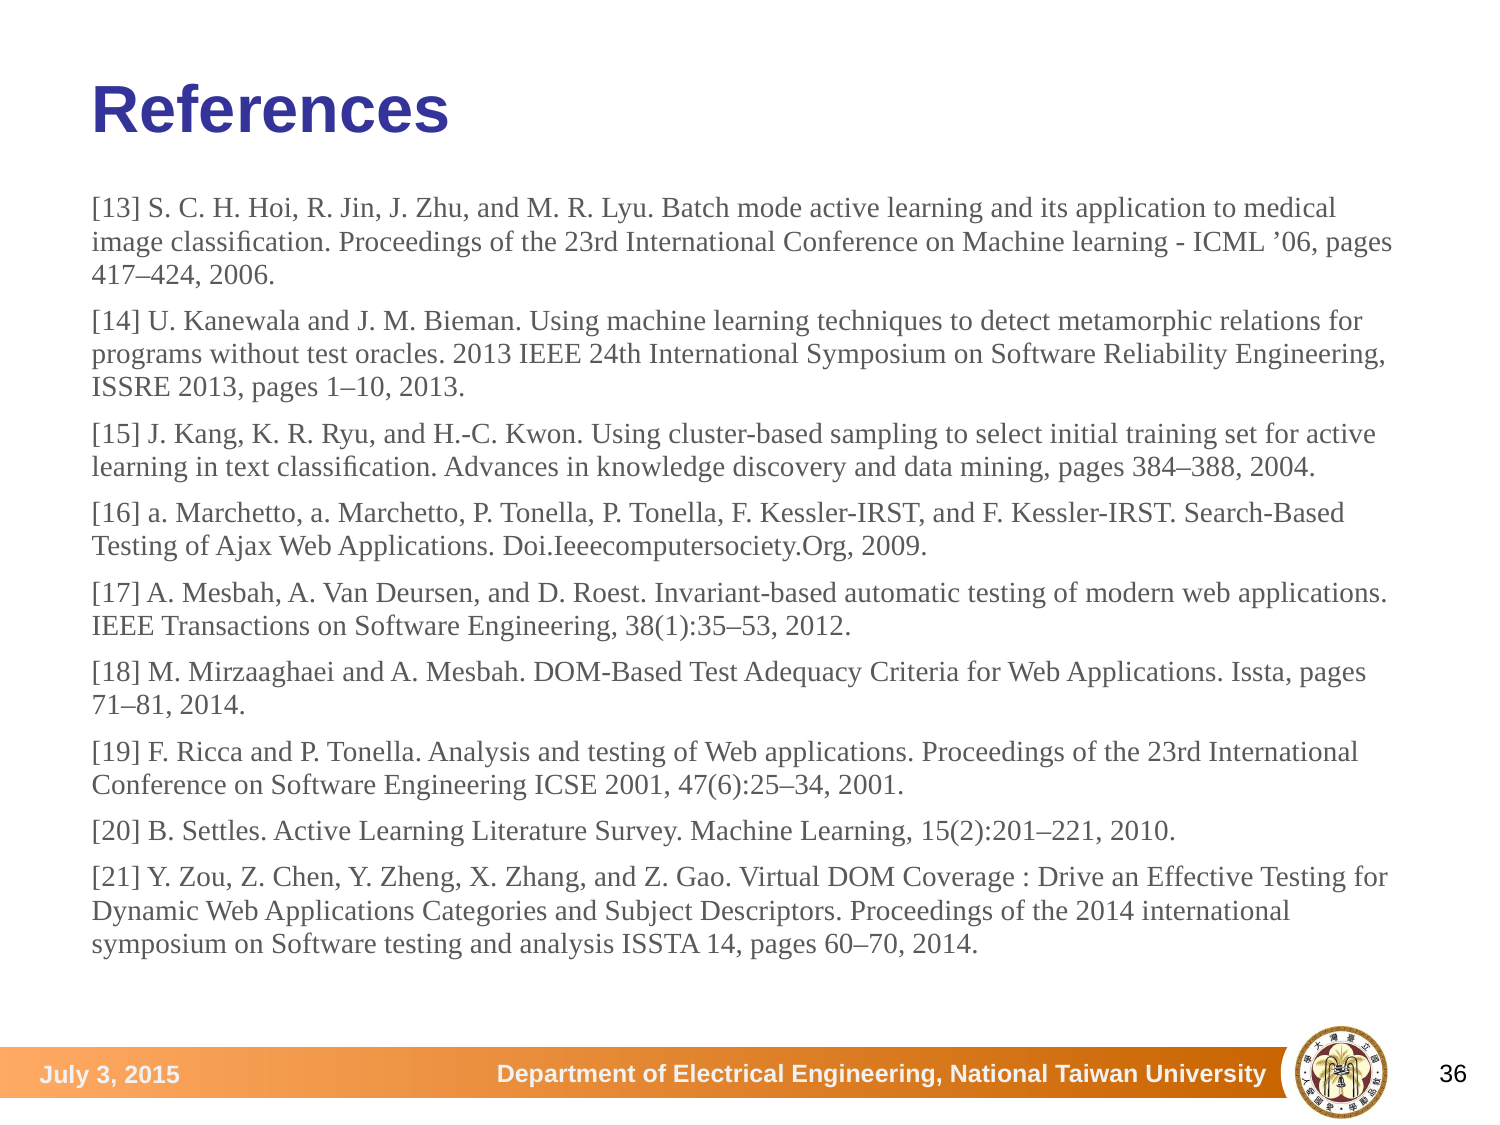

# References
[13] S. C. H. Hoi, R. Jin, J. Zhu, and M. R. Lyu. Batch mode active learning and its application to medical image classiﬁcation. Proceedings of the 23rd International Conference on Machine learning - ICML ’06, pages 417–424, 2006.
[14] U. Kanewala and J. M. Bieman. Using machine learning techniques to detect metamorphic relations for programs without test oracles. 2013 IEEE 24th International Symposium on Software Reliability Engineering, ISSRE 2013, pages 1–10, 2013.
[15] J. Kang, K. R. Ryu, and H.-C. Kwon. Using cluster-based sampling to select initial training set for active learning in text classiﬁcation. Advances in knowledge discovery and data mining, pages 384–388, 2004.
[16] a. Marchetto, a. Marchetto, P. Tonella, P. Tonella, F. Kessler-IRST, and F. Kessler-IRST. Search-Based Testing of Ajax Web Applications. Doi.Ieeecomputersociety.Org, 2009.
[17] A. Mesbah, A. Van Deursen, and D. Roest. Invariant-based automatic testing of modern web applications. IEEE Transactions on Software Engineering, 38(1):35–53, 2012.
[18] M. Mirzaaghaei and A. Mesbah. DOM-Based Test Adequacy Criteria for Web Applications. Issta, pages 71–81, 2014.
[19] F. Ricca and P. Tonella. Analysis and testing of Web applications. Proceedings of the 23rd International Conference on Software Engineering ICSE 2001, 47(6):25–34, 2001.
[20] B. Settles. Active Learning Literature Survey. Machine Learning, 15(2):201–221, 2010.
[21] Y. Zou, Z. Chen, Y. Zheng, X. Zhang, and Z. Gao. Virtual DOM Coverage : Drive an Effective Testing for Dynamic Web Applications Categories and Subject Descriptors. Proceedings of the 2014 international symposium on Software testing and analysis ISSTA 14, pages 60–70, 2014.
36
July 3, 2015